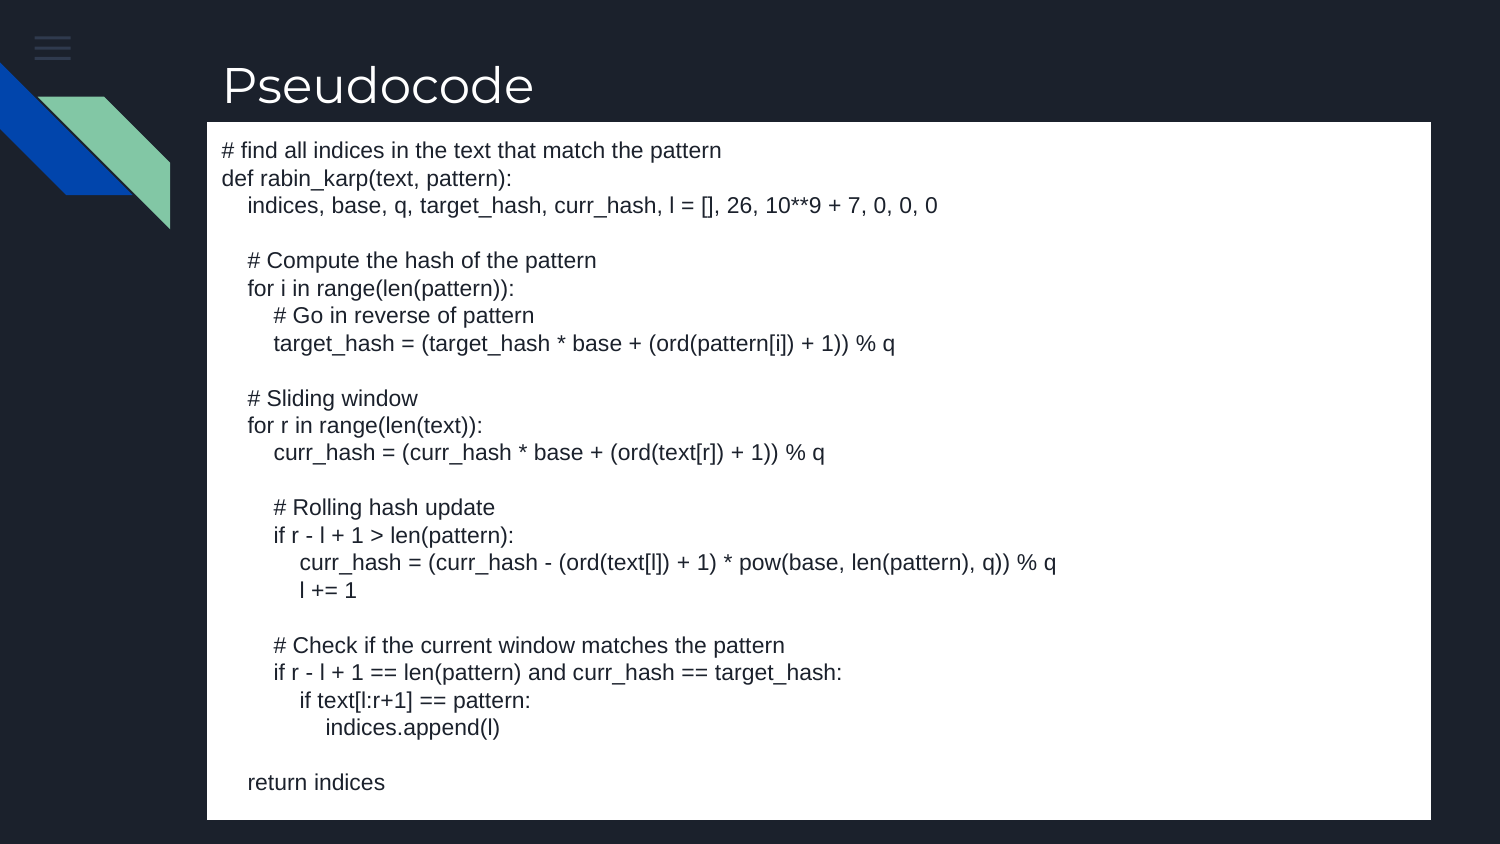

# Pseudocode
# find all indices in the text that match the pattern
def rabin_karp(text, pattern):
    indices, base, q, target_hash, curr_hash, l = [], 26, 10**9 + 7, 0, 0, 0

    # Compute the hash of the pattern
    for i in range(len(pattern)):
        # Go in reverse of pattern
        target_hash = (target_hash * base + (ord(pattern[i]) + 1)) % q

    # Sliding window
    for r in range(len(text)):
        curr_hash = (curr_hash * base + (ord(text[r]) + 1)) % q

        # Rolling hash update
        if r - l + 1 > len(pattern):
            curr_hash = (curr_hash - (ord(text[l]) + 1) * pow(base, len(pattern), q)) % q
            l += 1

        # Check if the current window matches the pattern
        if r - l + 1 == len(pattern) and curr_hash == target_hash:
            if text[l:r+1] == pattern:
                indices.append(l)

    return indices